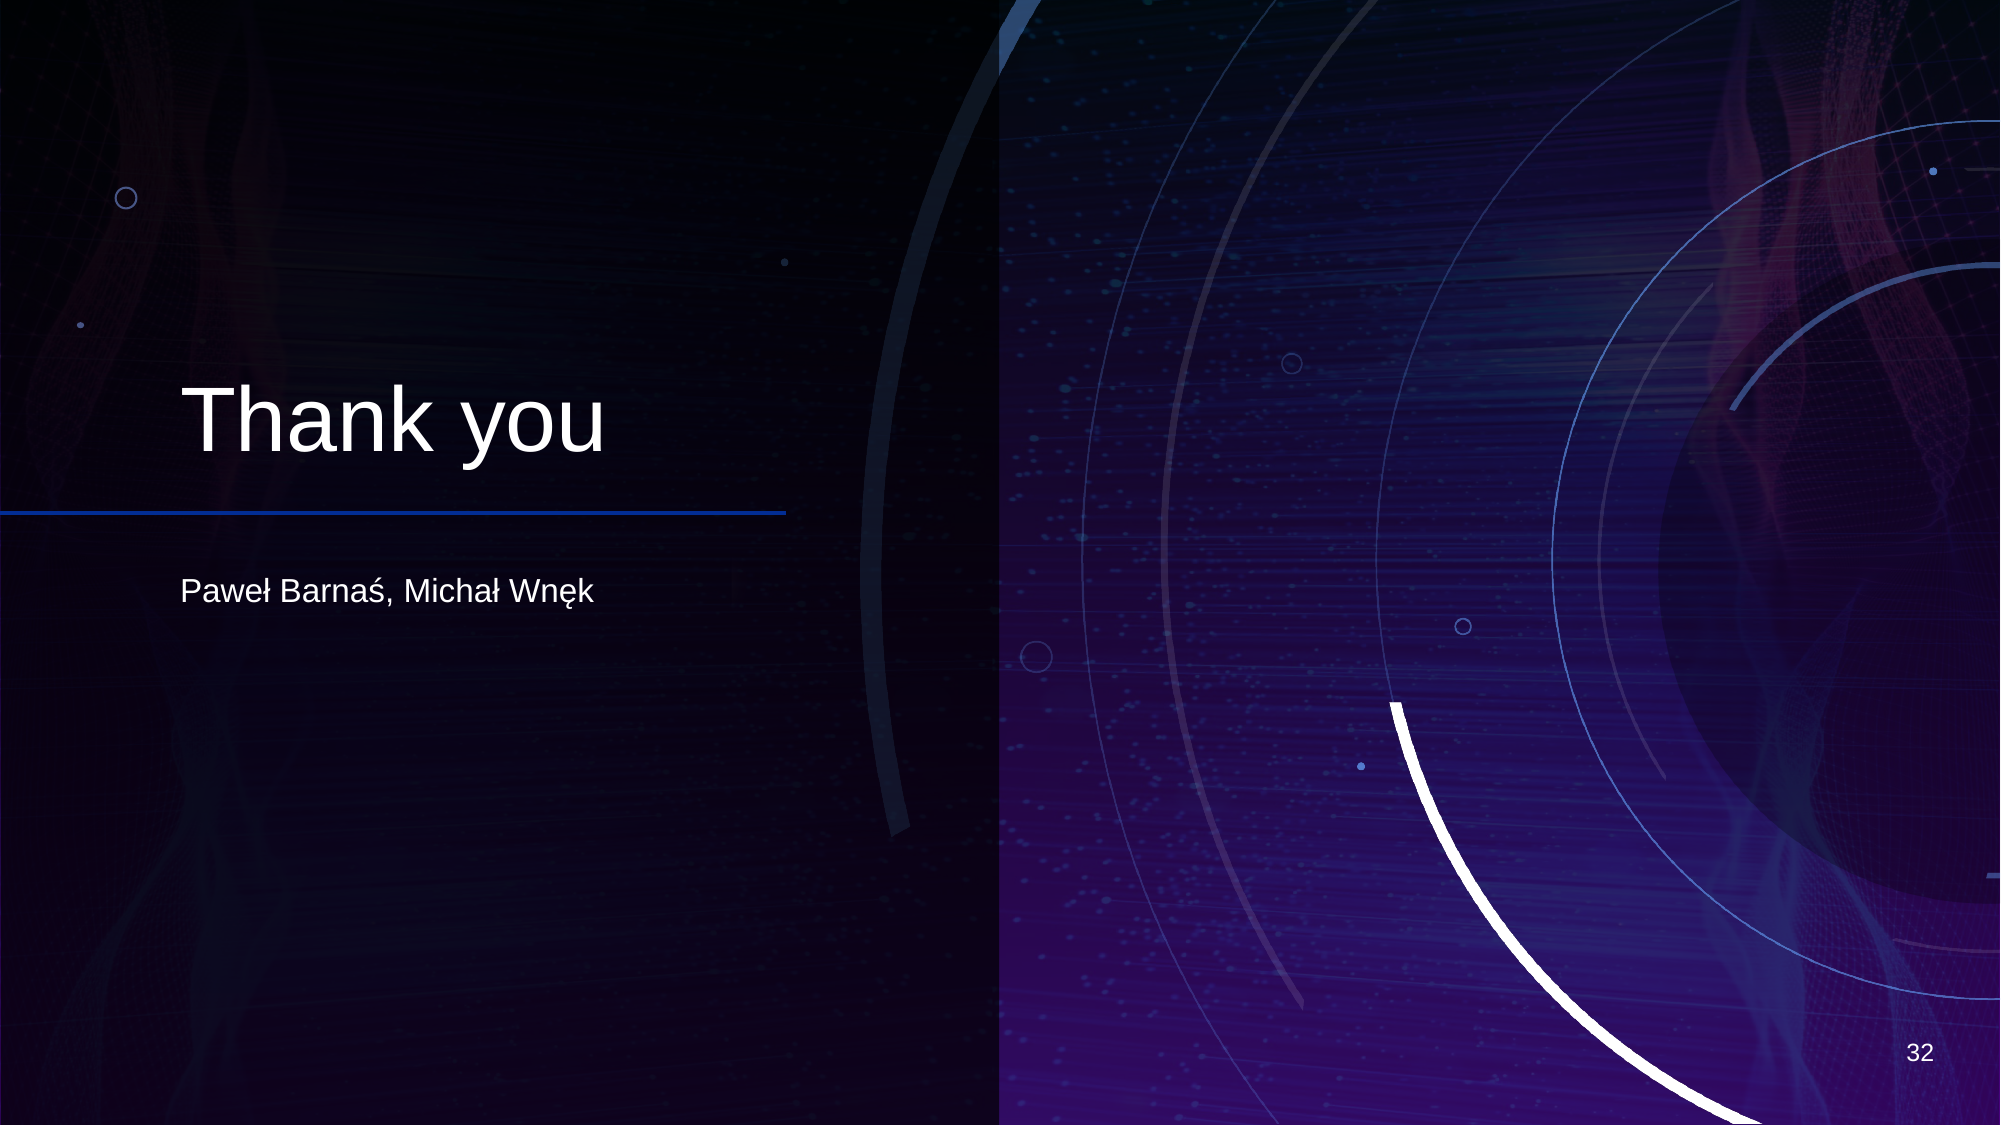

# Thank you
Paweł Barnaś, Michał Wnęk

32